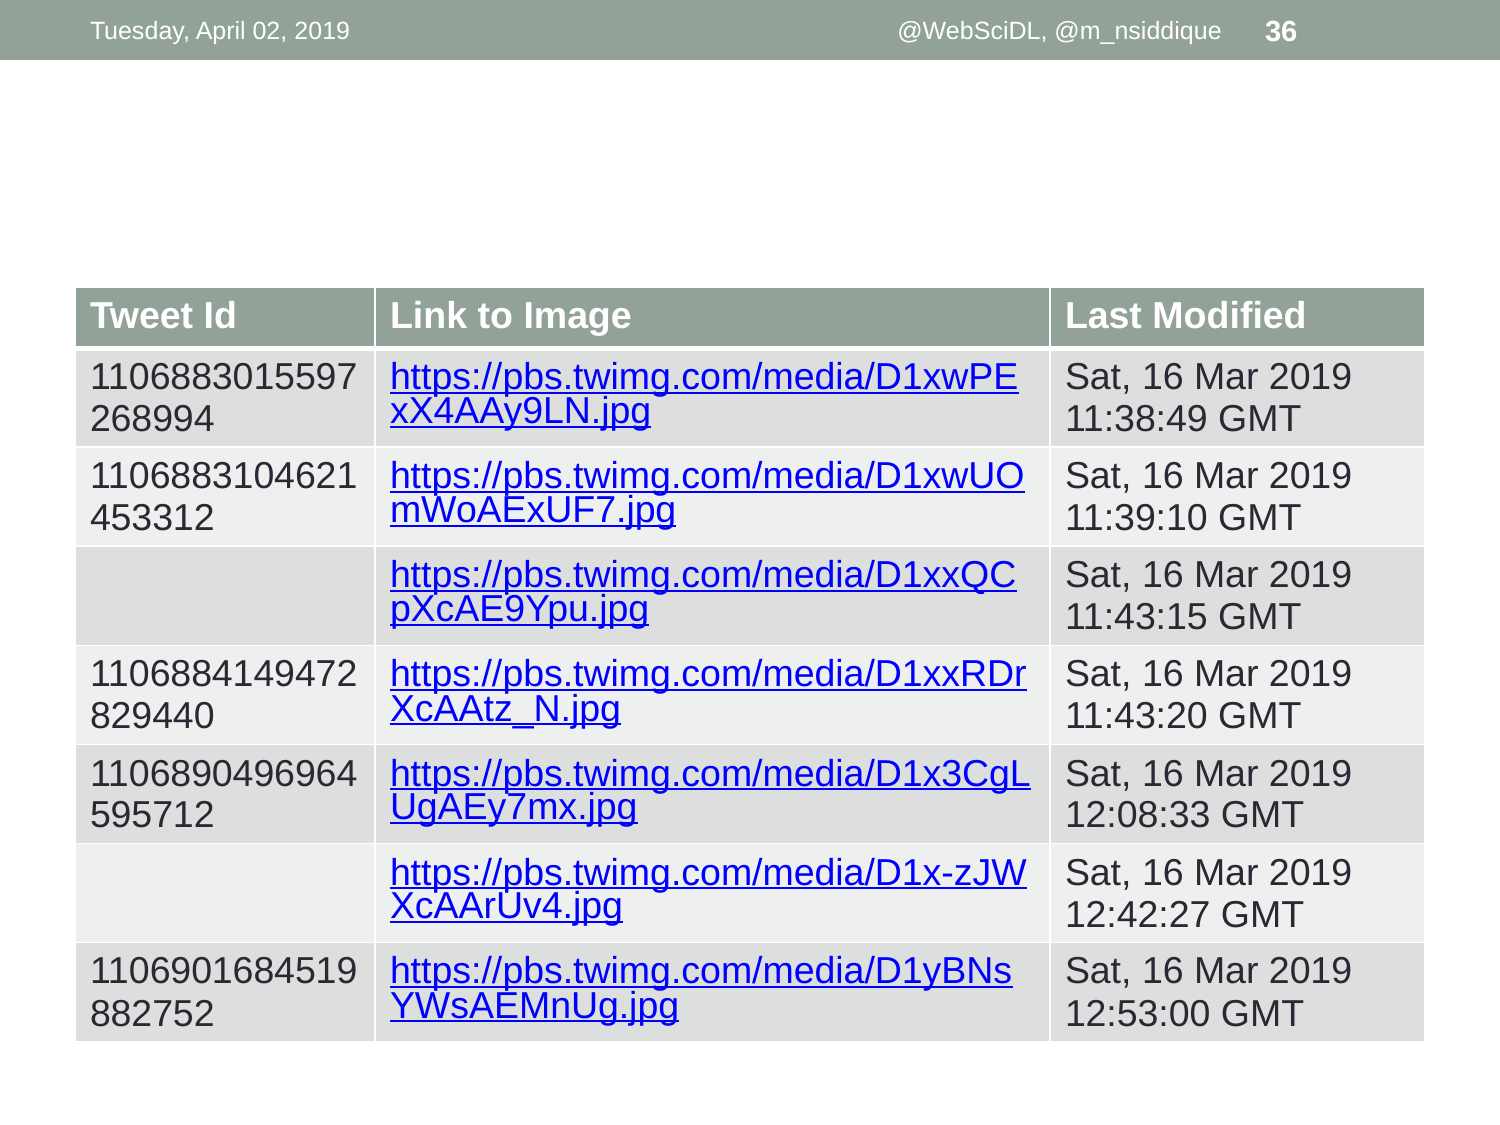

Tuesday, April 02, 2019
@WebSciDL, @m_nsiddique
36
#
| Tweet Id | Link to Image | Last Modified |
| --- | --- | --- |
| 1106883015597268994 | https://pbs.twimg.com/media/D1xwPExX4AAy9LN.jpg | Sat, 16 Mar 2019 11:38:49 GMT |
| 1106883104621453312 | https://pbs.twimg.com/media/D1xwUOmWoAExUF7.jpg | Sat, 16 Mar 2019 11:39:10 GMT |
|  | https://pbs.twimg.com/media/D1xxQCpXcAE9Ypu.jpg | Sat, 16 Mar 2019 11:43:15 GMT |
| 1106884149472829440 | https://pbs.twimg.com/media/D1xxRDrXcAAtz\_N.jpg | Sat, 16 Mar 2019 11:43:20 GMT |
| 1106890496964595712 | https://pbs.twimg.com/media/D1x3CgLUgAEy7mx.jpg | Sat, 16 Mar 2019 12:08:33 GMT |
|  | https://pbs.twimg.com/media/D1x-zJWXcAArUv4.jpg | Sat, 16 Mar 2019 12:42:27 GMT |
| 1106901684519882752 | https://pbs.twimg.com/media/D1yBNsYWsAEMnUg.jpg | Sat, 16 Mar 2019 12:53:00 GMT |